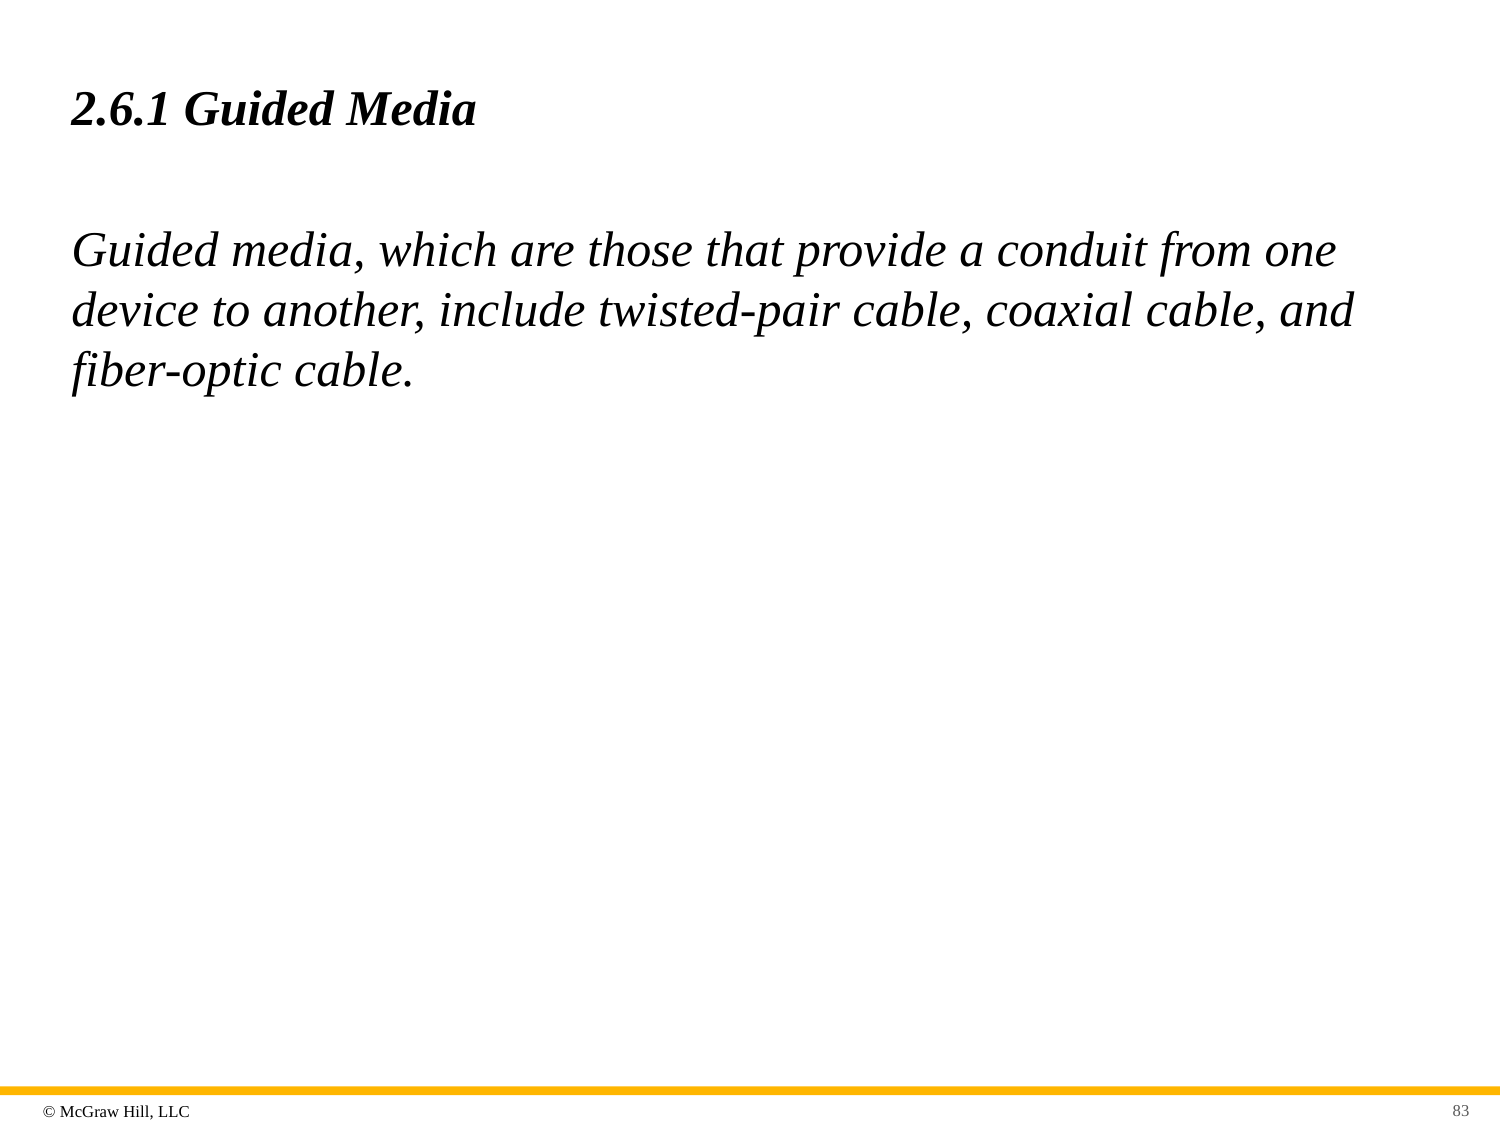

# 2.6.1 Guided Media
Guided media, which are those that provide a conduit from one device to another, include twisted-pair cable, coaxial cable, and fiber-optic cable.
83